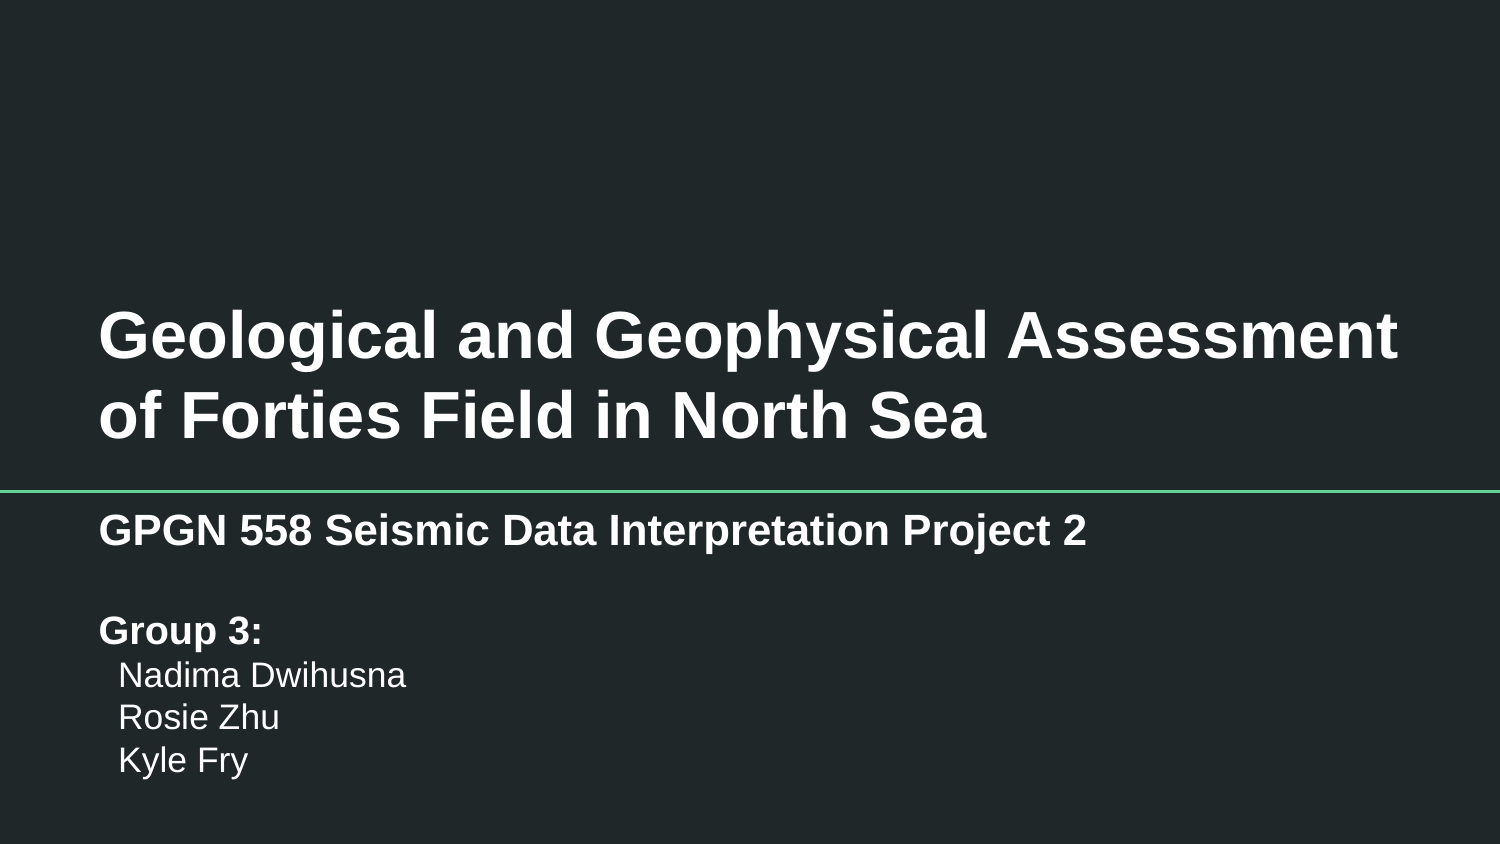

# Geological and Geophysical Assessment of Forties Field in North Sea
GPGN 558 Seismic Data Interpretation Project 2

Group 3:
  Nadima Dwihusna
  Rosie Zhu
  Kyle Fry